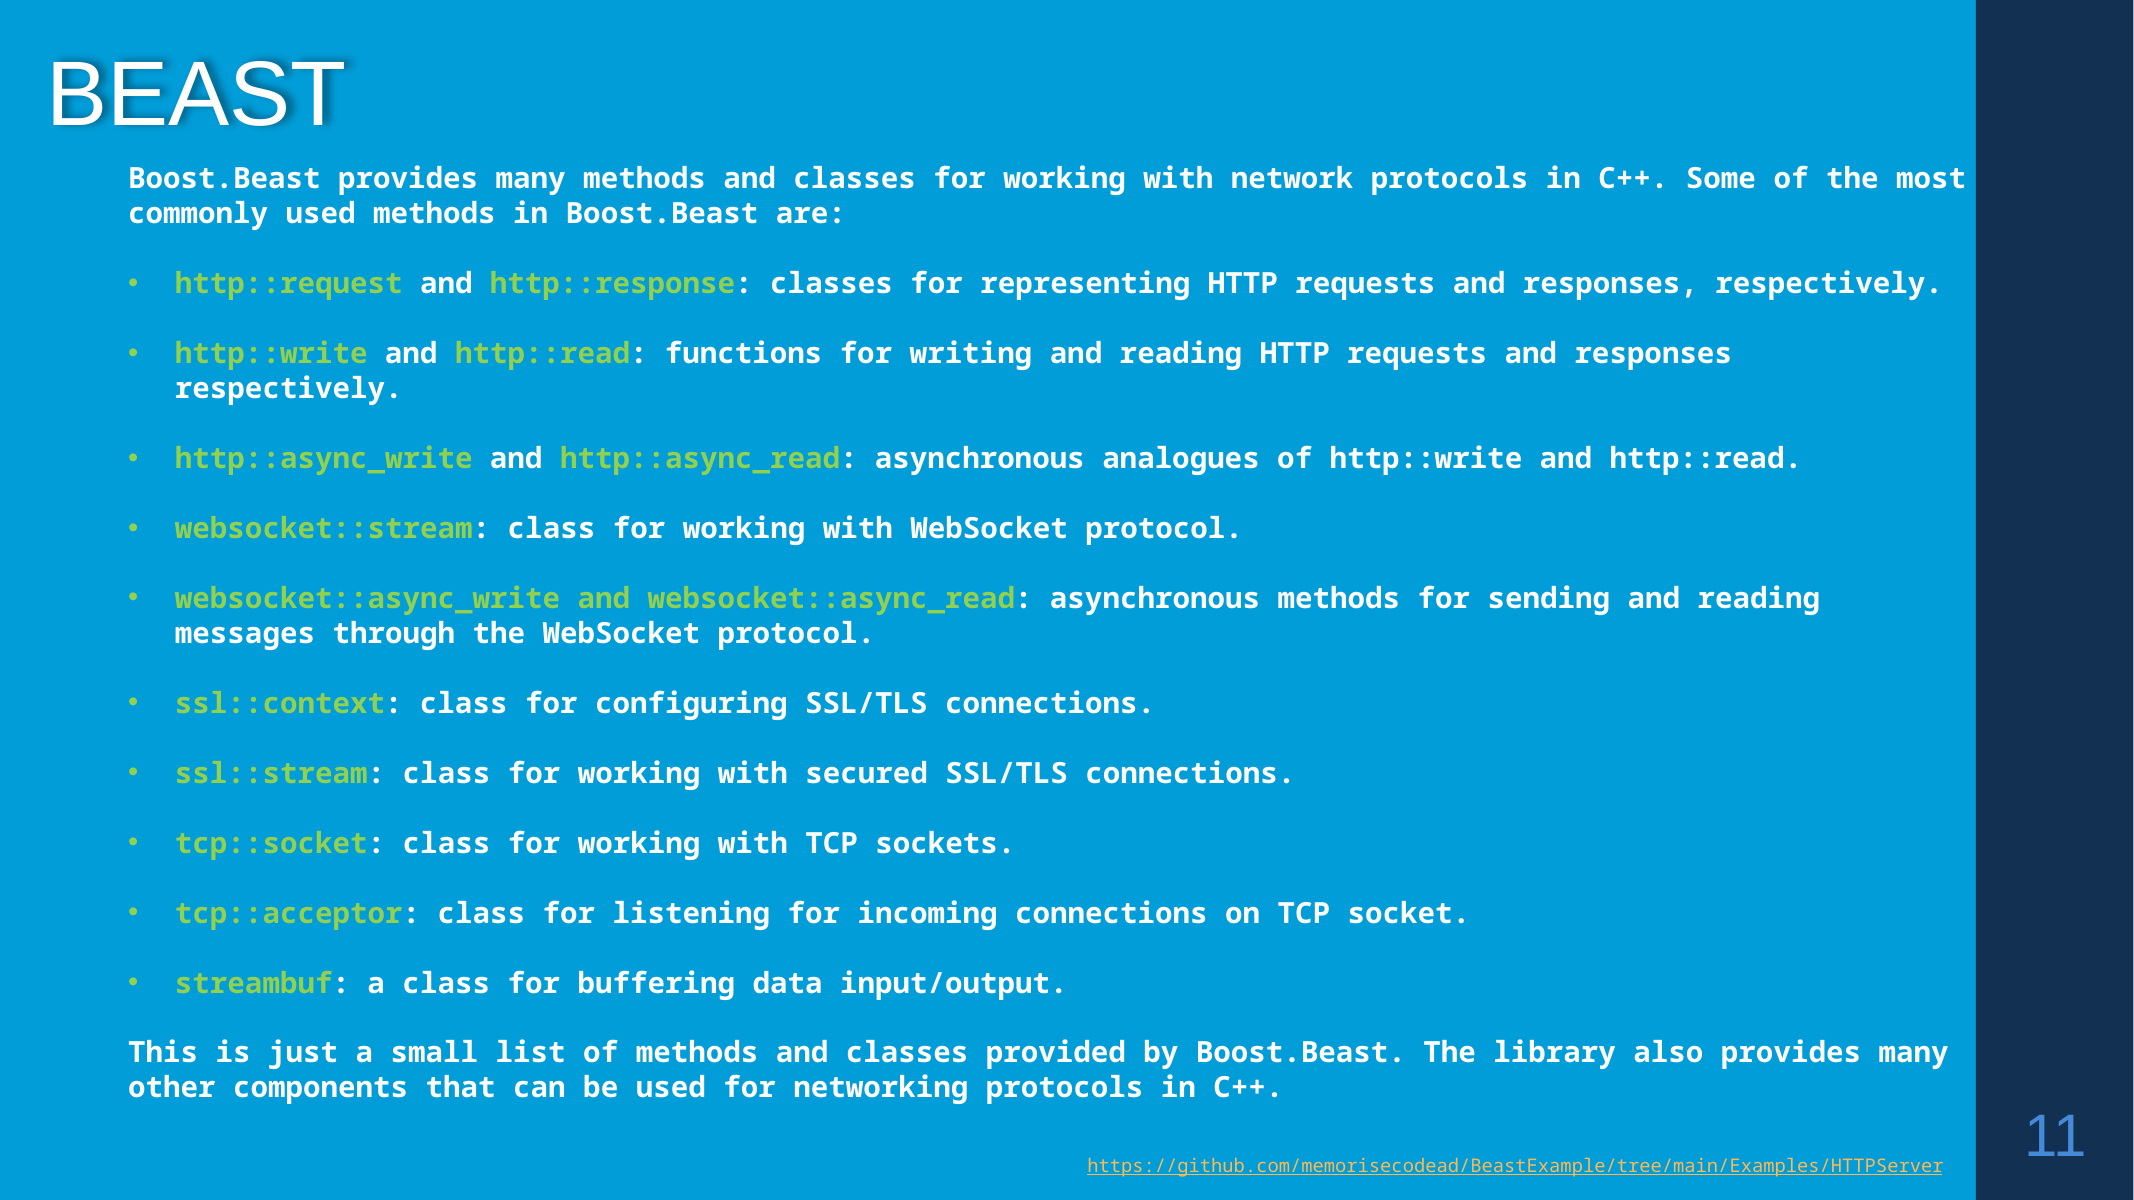

BEAST
Boost.Beast provides many methods and classes for working with network protocols in C++. Some of the most commonly used methods in Boost.Beast are:
http::request and http::response: classes for representing HTTP requests and responses, respectively.
http::write and http::read: functions for writing and reading HTTP requests and responses respectively.
http::async_write and http::async_read: asynchronous analogues of http::write and http::read.
websocket::stream: class for working with WebSocket protocol.
websocket::async_write and websocket::async_read: asynchronous methods for sending and reading messages through the WebSocket protocol.
ssl::context: class for configuring SSL/TLS connections.
ssl::stream: class for working with secured SSL/TLS connections.
tcp::socket: class for working with TCP sockets.
tcp::acceptor: class for listening for incoming connections on TCP socket.
streambuf: a class for buffering data input/output.
This is just a small list of methods and classes provided by Boost.Beast. The library also provides many other components that can be used for networking protocols in C++.
11
https://github.com/memorisecodead/BeastExample/tree/main/Examples/HTTPServer